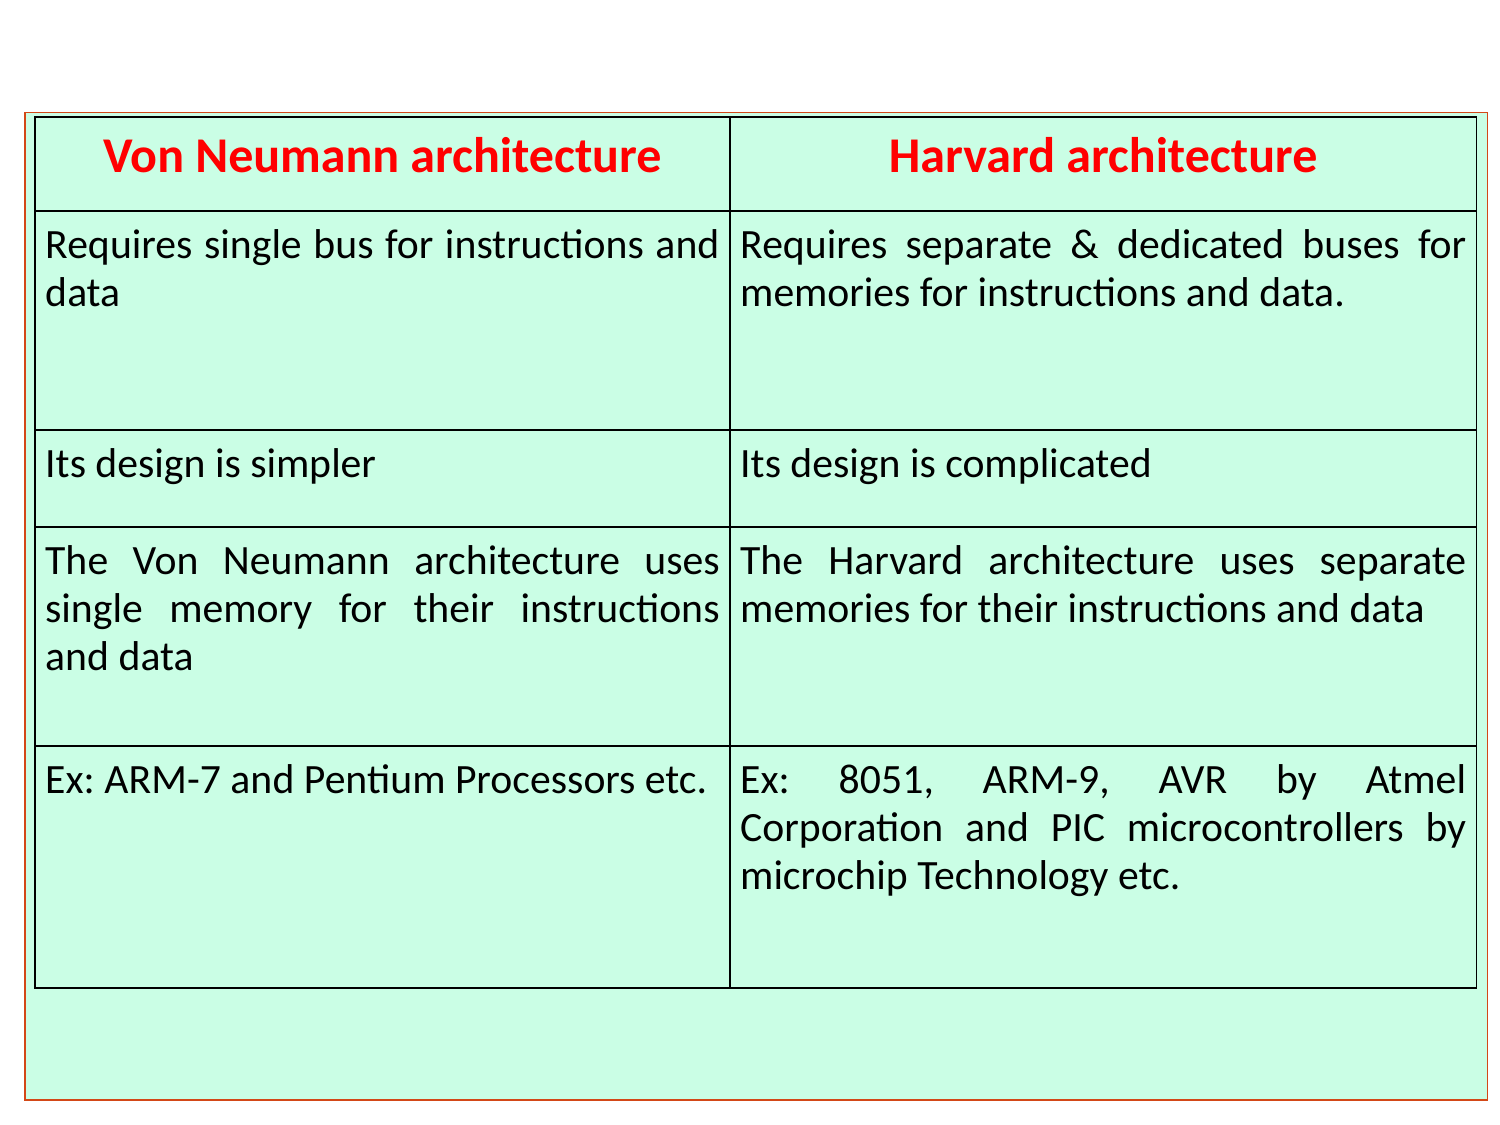

| Von Neumann architecture | Harvard architecture |
| --- | --- |
| Requires single bus for instructions and data | Requires separate & dedicated buses for memories for instructions and data. |
| Its design is simpler | Its design is complicated |
| The Von Neumann architecture uses single memory for their instructions and data | The Harvard architecture uses separate memories for their instructions and data |
| Ex: ARM-7 and Pentium Processors etc. | Ex: 8051, ARM-9, AVR by Atmel Corporation and PIC microcontrollers by microchip Technology etc. |